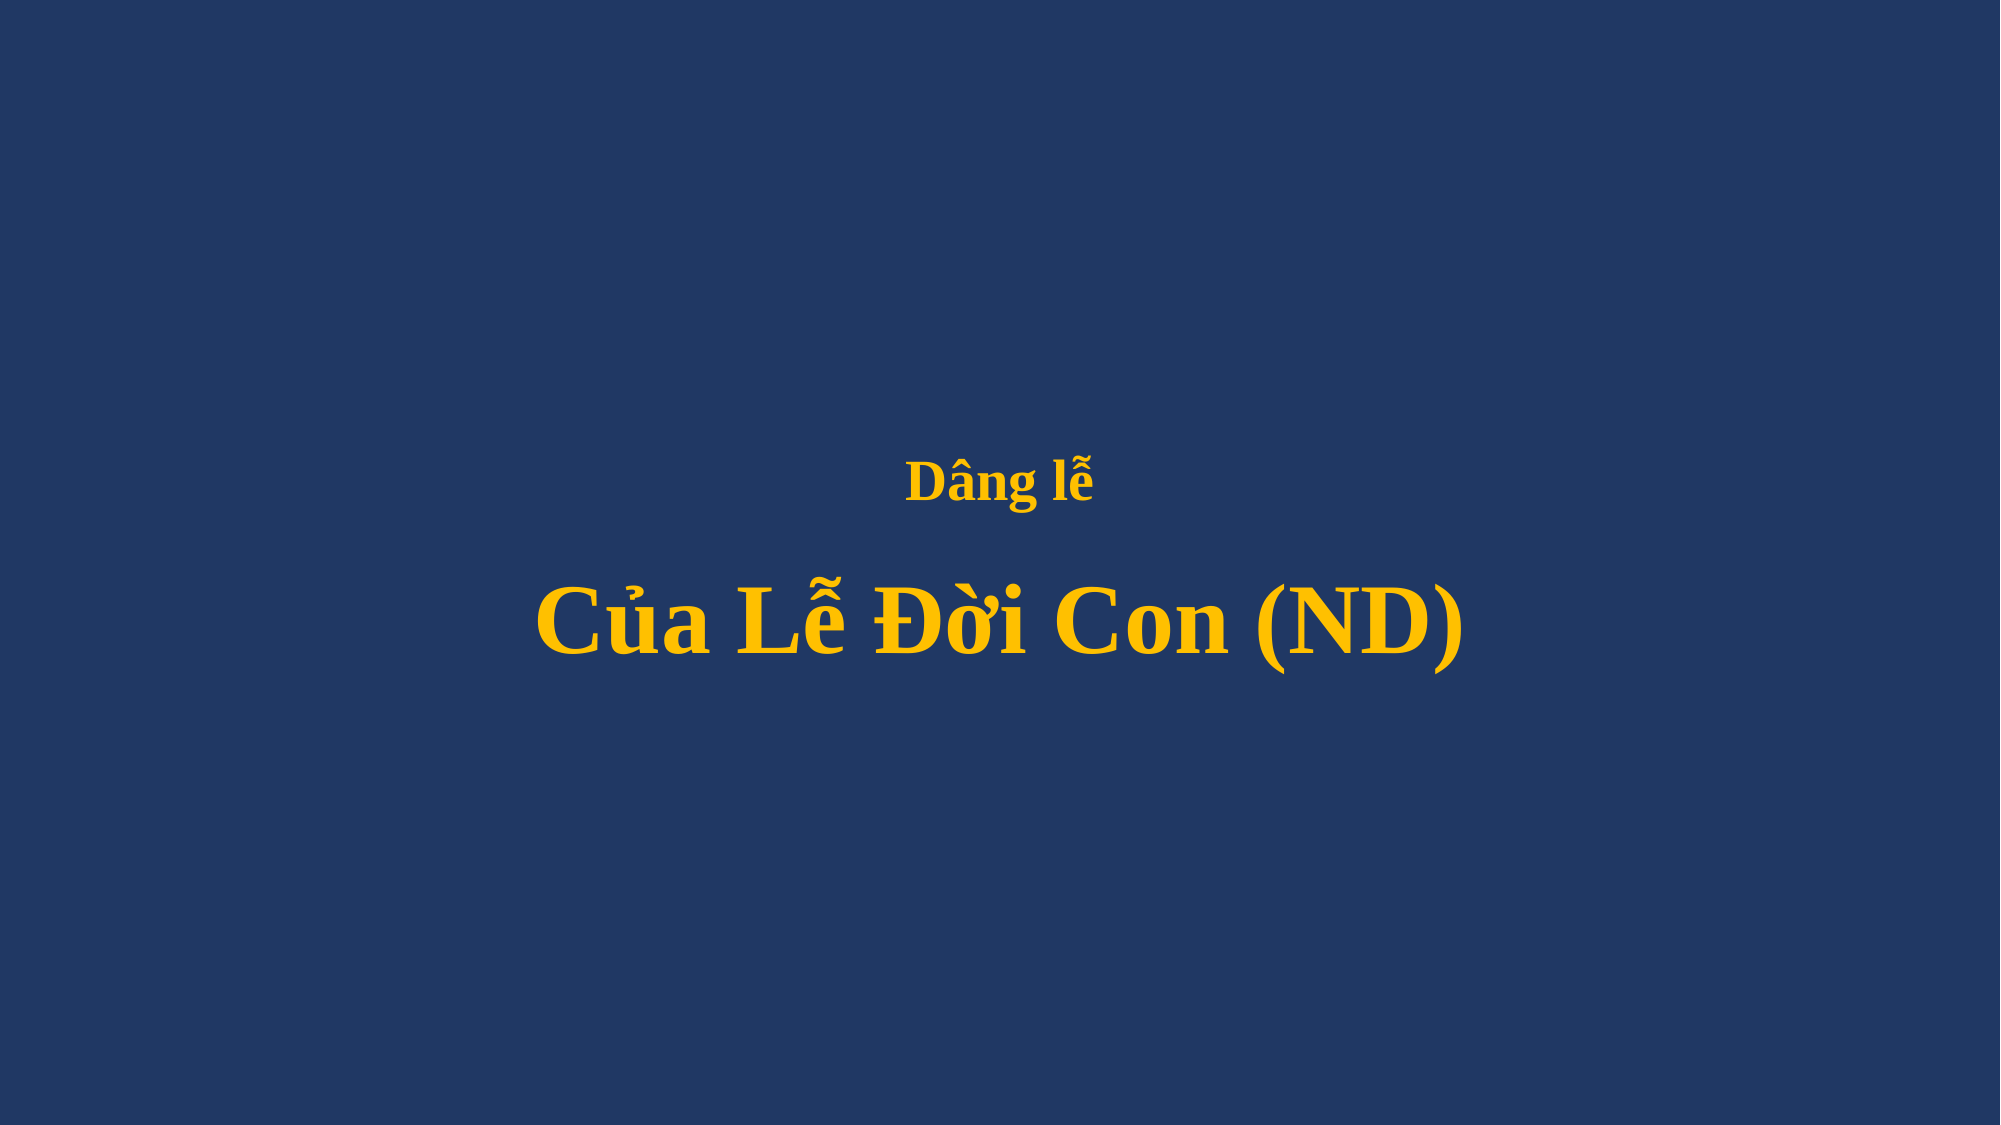

# Dâng lễ Của Lễ Đời Con (ND)